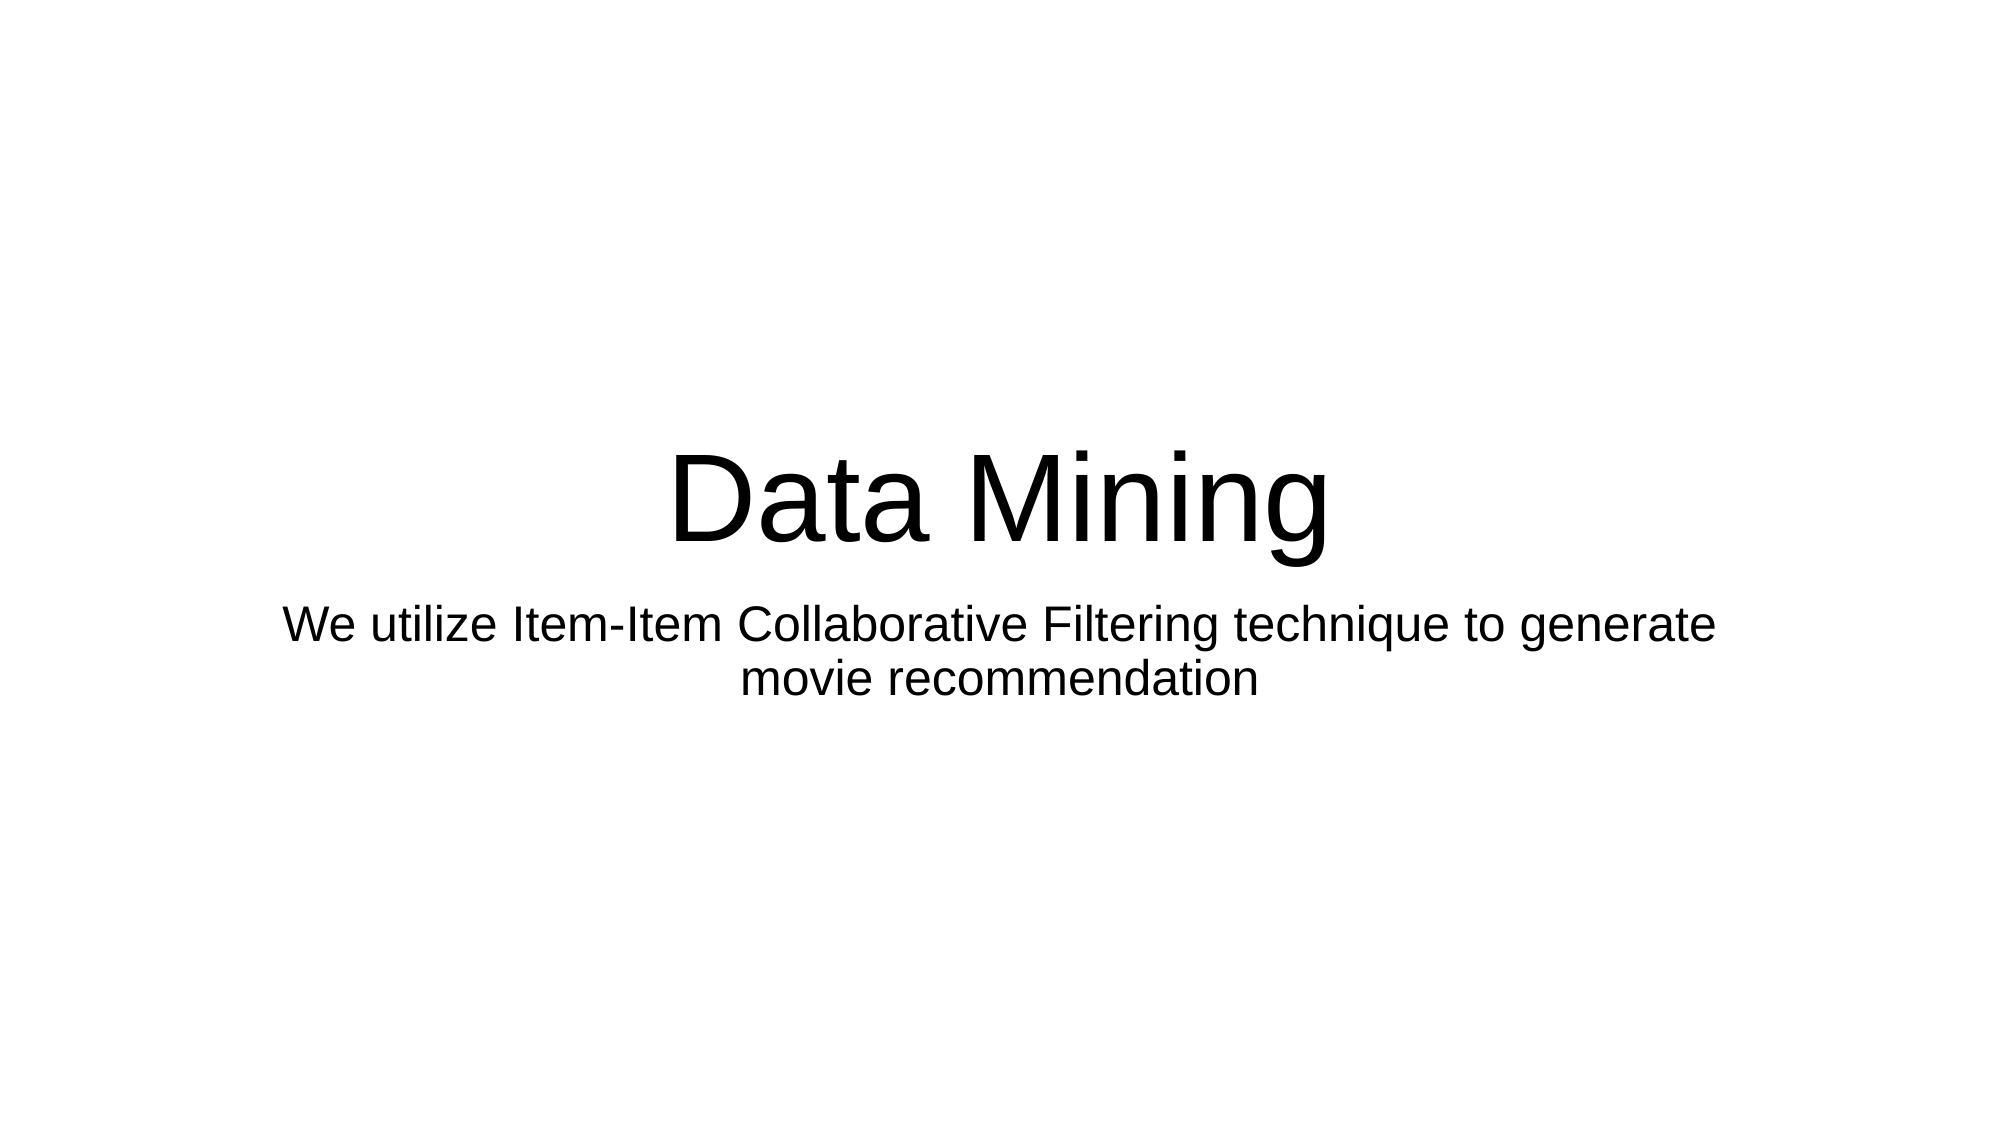

# Data Mining
We utilize Item-Item Collaborative Filtering technique to generate movie recommendation